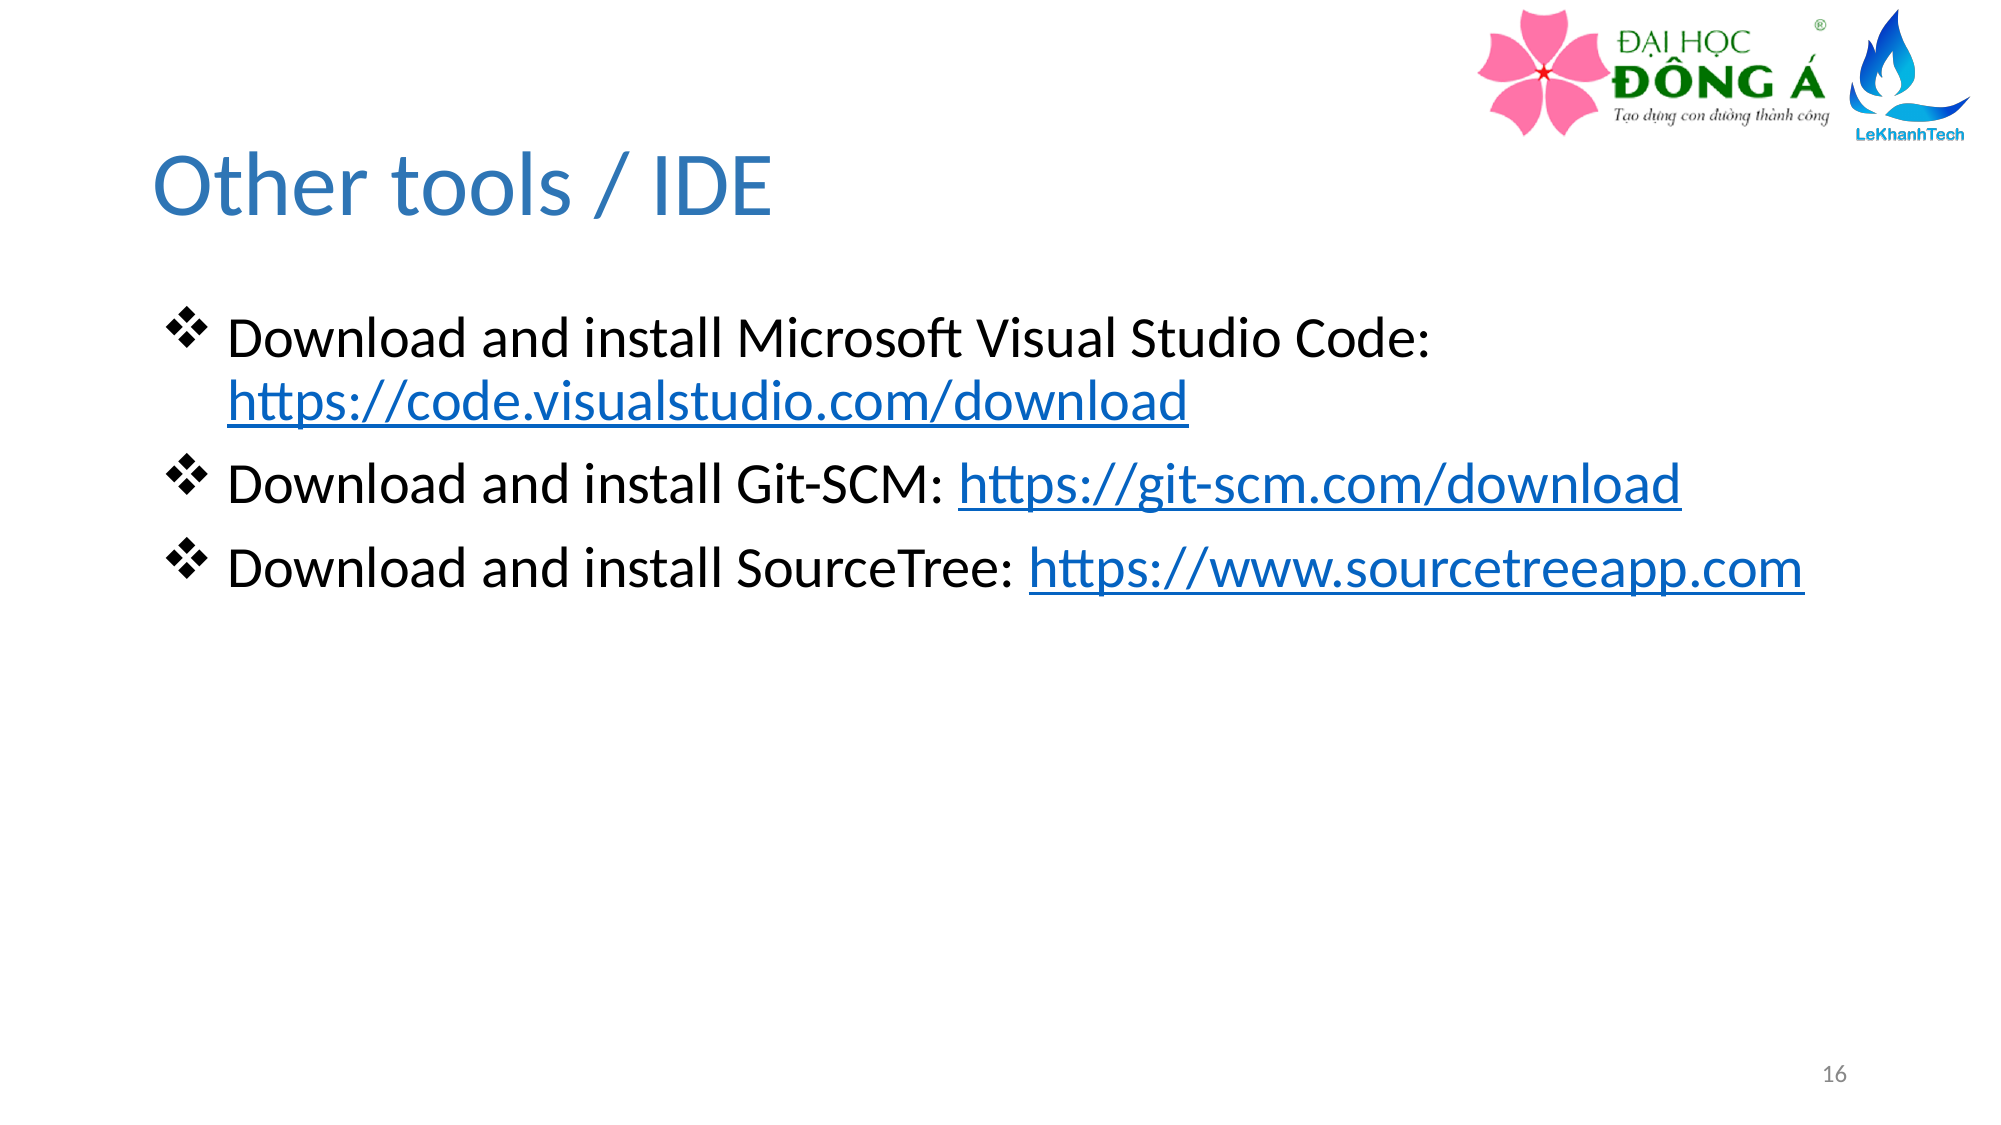

# Other tools / IDE
Download and install Microsoft Visual Studio Code: https://code.visualstudio.com/download
Download and install Git-SCM: https://git-scm.com/download
Download and install SourceTree: https://www.sourcetreeapp.com

16